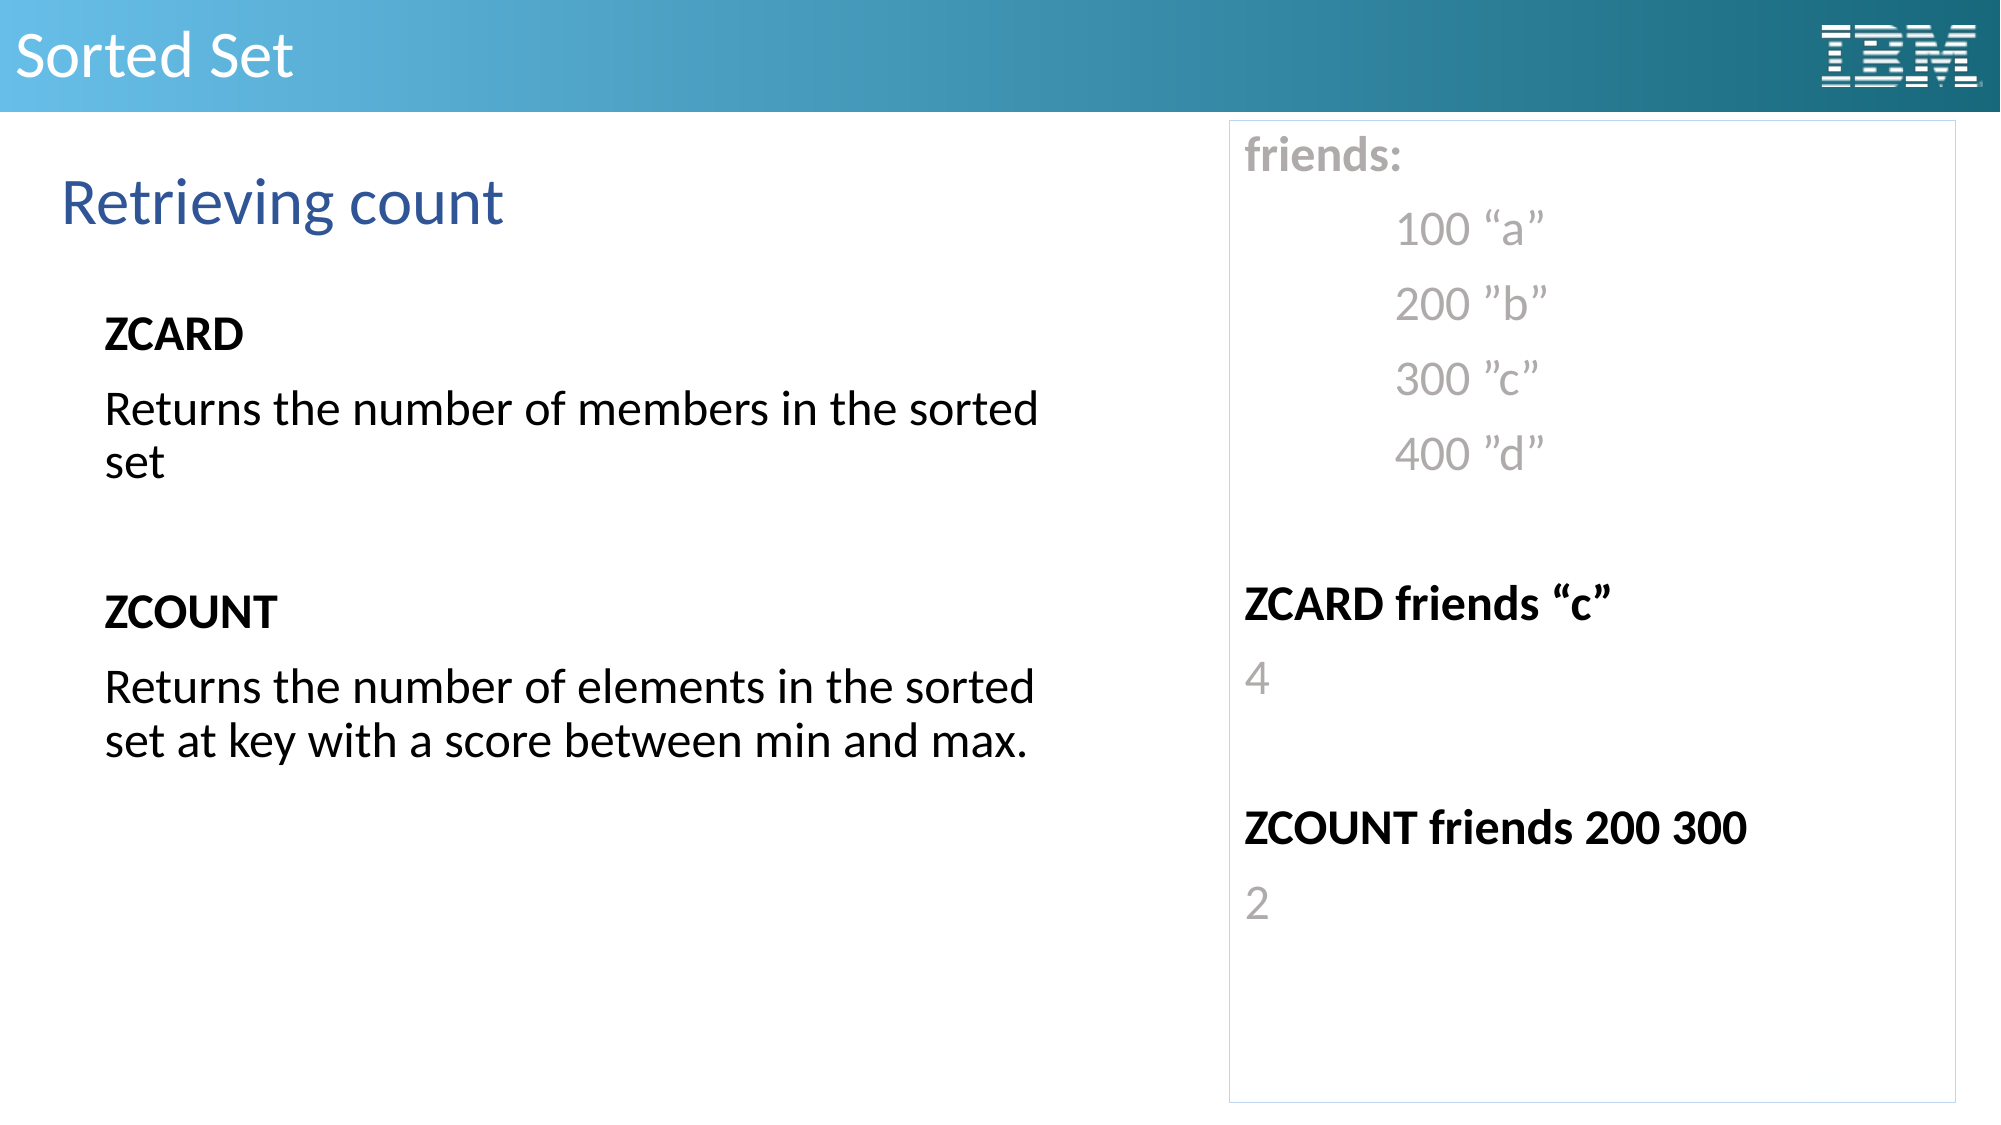

# Sorted Set
friends:
	100 “a”
	200 ”b”
	300 ”c”
	400 ”d”

ZCARD friends “c”
4

ZCOUNT friends 200 300
2

Retrieving count
ZCARD
Returns the number of members in the sorted set

ZCOUNT
Returns the number of elements in the sorted set at key with a score between min and max.

60